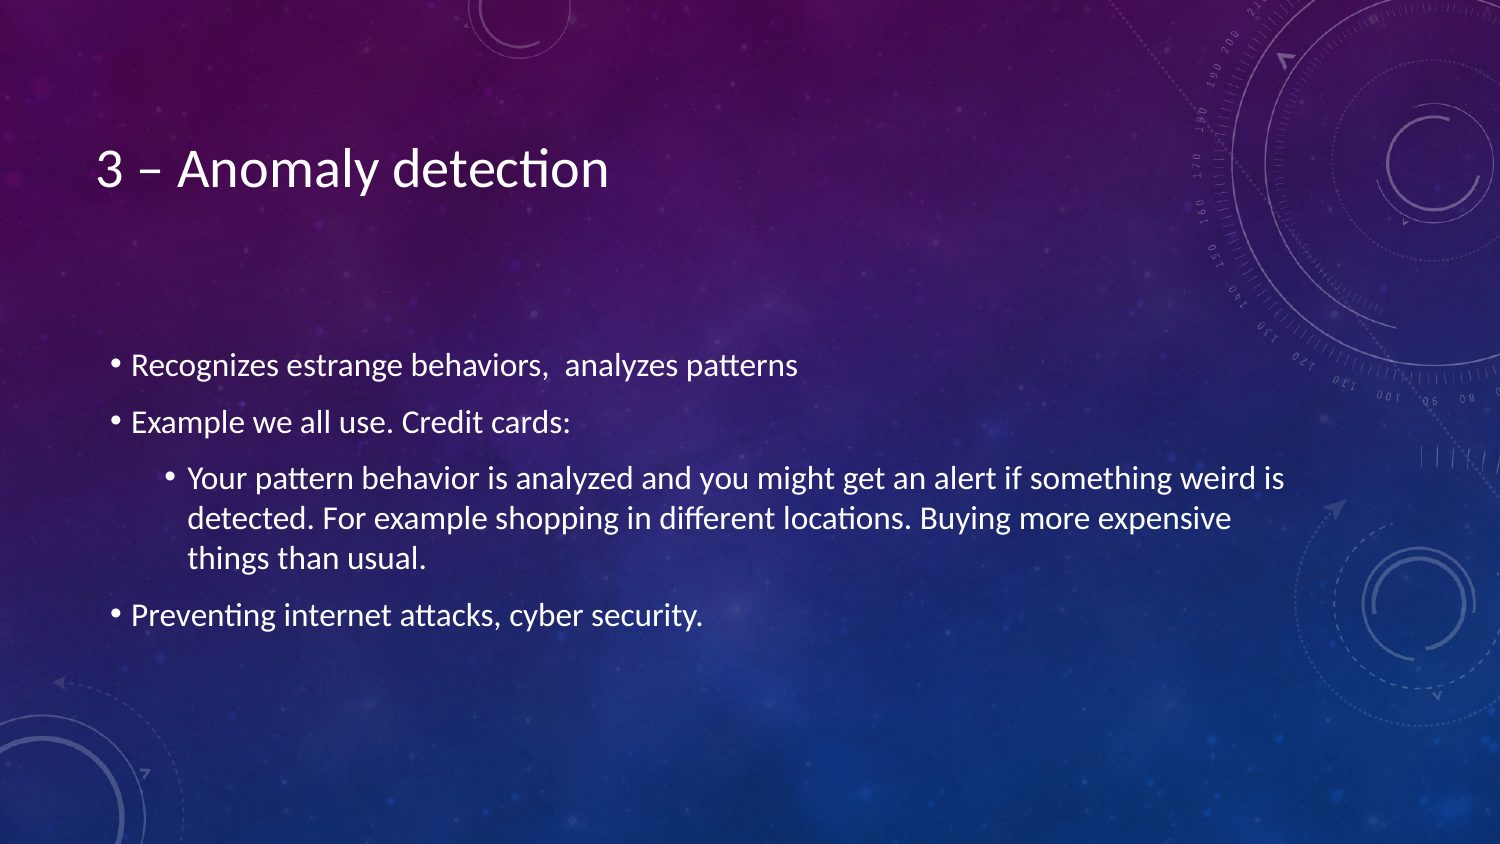

# 3 – Anomaly detection
Recognizes estrange behaviors,  analyzes patterns
Example we all use. Credit cards:
Your pattern behavior is analyzed and you might get an alert if something weird is detected. For example shopping in different locations. Buying more expensive things than usual.
Preventing internet attacks, cyber security.